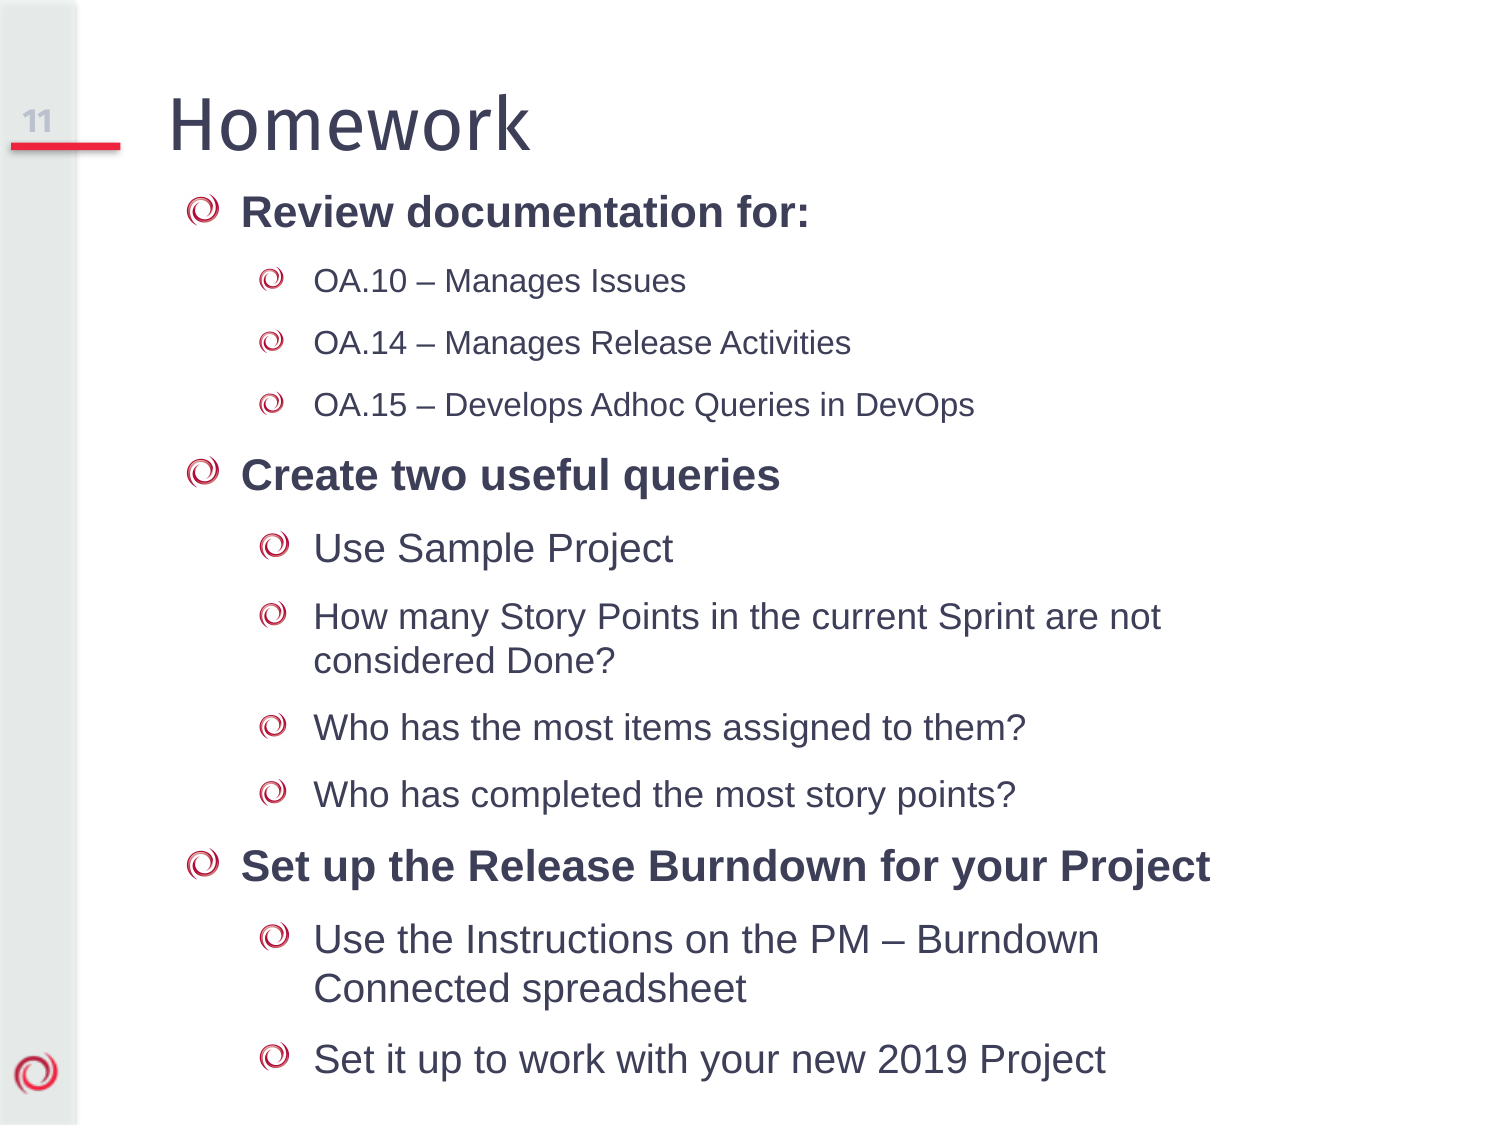

Homework
11
Review documentation for:
OA.10 – Manages Issues
OA.14 – Manages Release Activities
OA.15 – Develops Adhoc Queries in DevOps
Create two useful queries
Use Sample Project
How many Story Points in the current Sprint are not considered Done?
Who has the most items assigned to them?
Who has completed the most story points?
Set up the Release Burndown for your Project
Use the Instructions on the PM – Burndown Connected spreadsheet
Set it up to work with your new 2019 Project